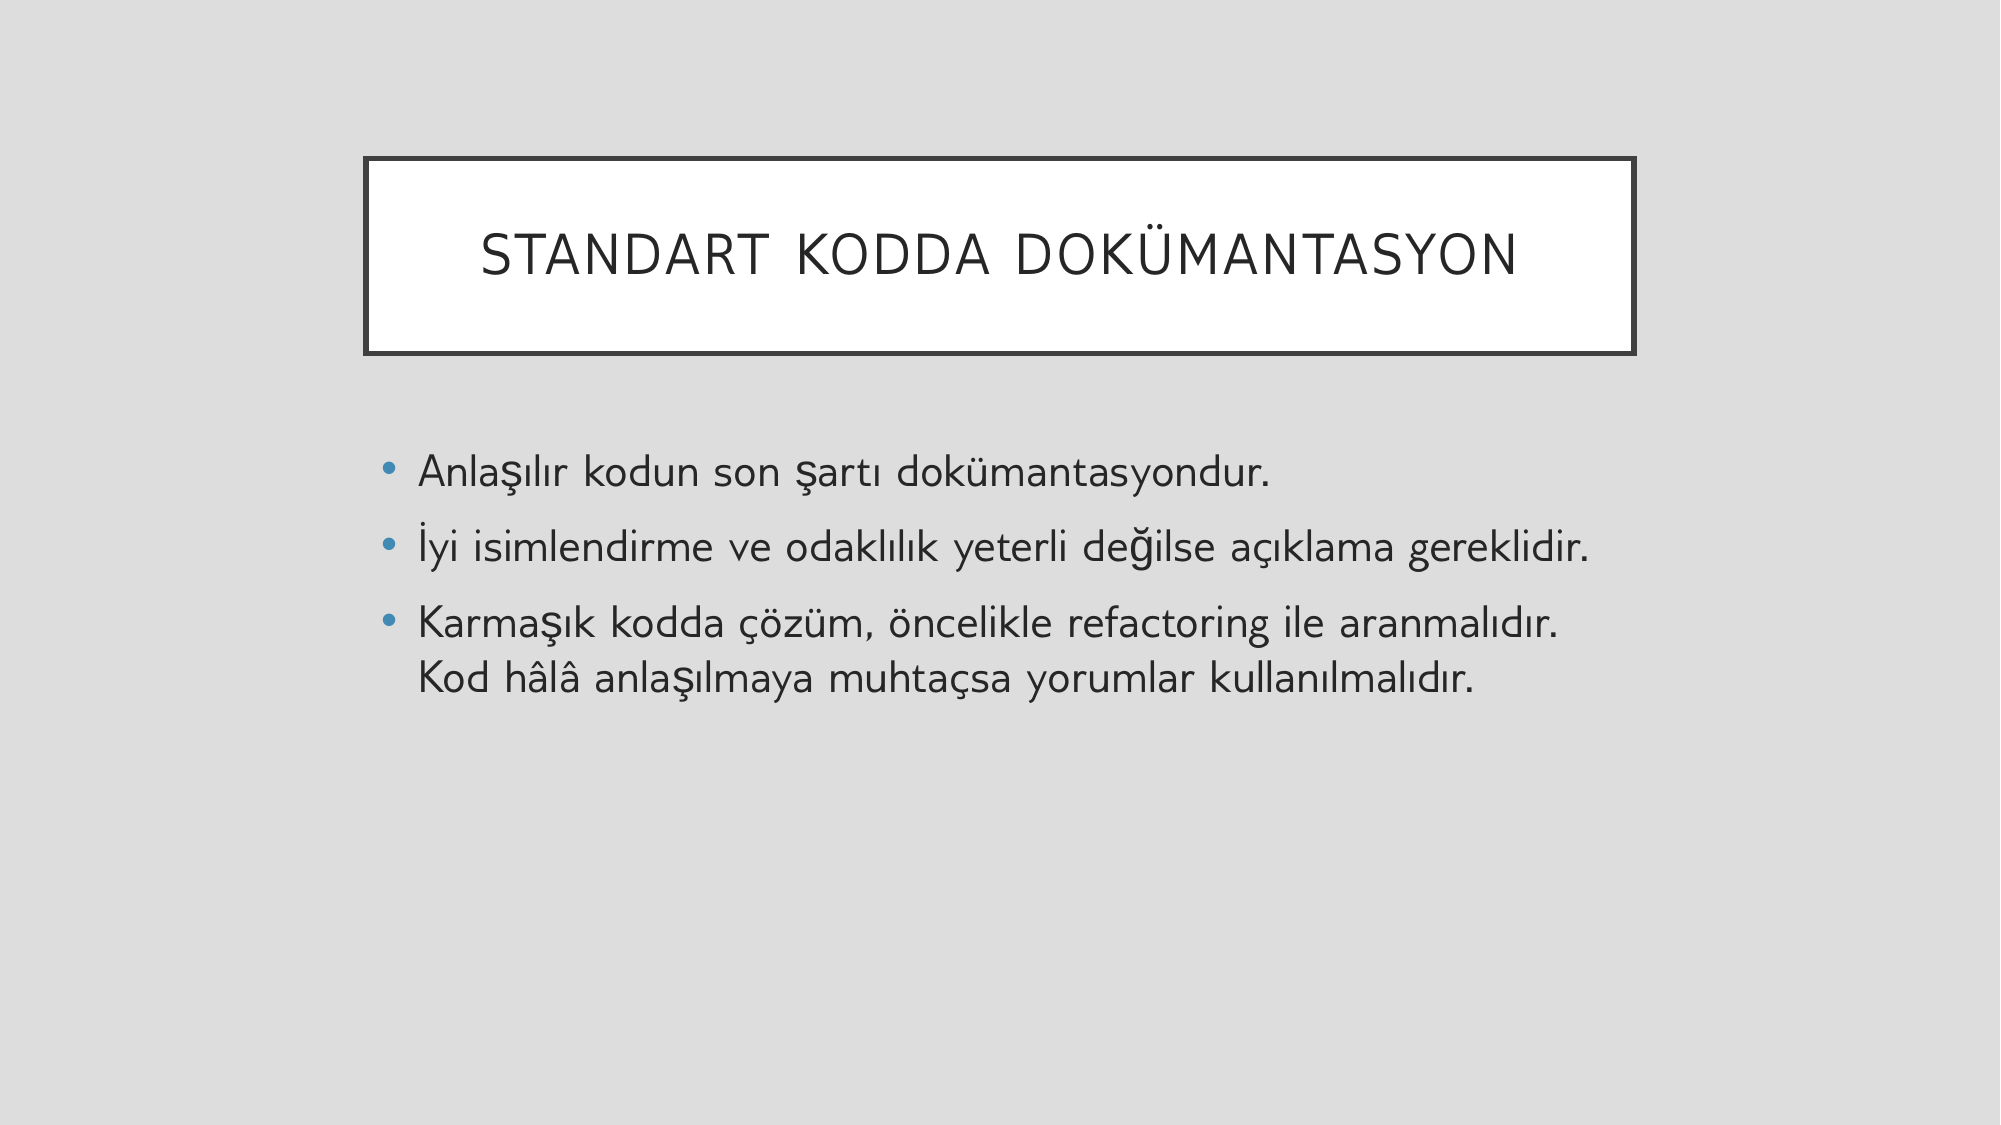

# STANDART KODDA DOKÜMANTASYON
Anlaşılır kodun son şartı dokümantasyondur.
İyi isimlendirme ve odaklılık yeterli değilse açıklama gereklidir.
Karmaşık kodda çözüm, öncelikle refactoring ile aranmalıdır.
Kod hâlâ anlaşılmaya muhtaçsa yorumlar kullanılmalıdır.